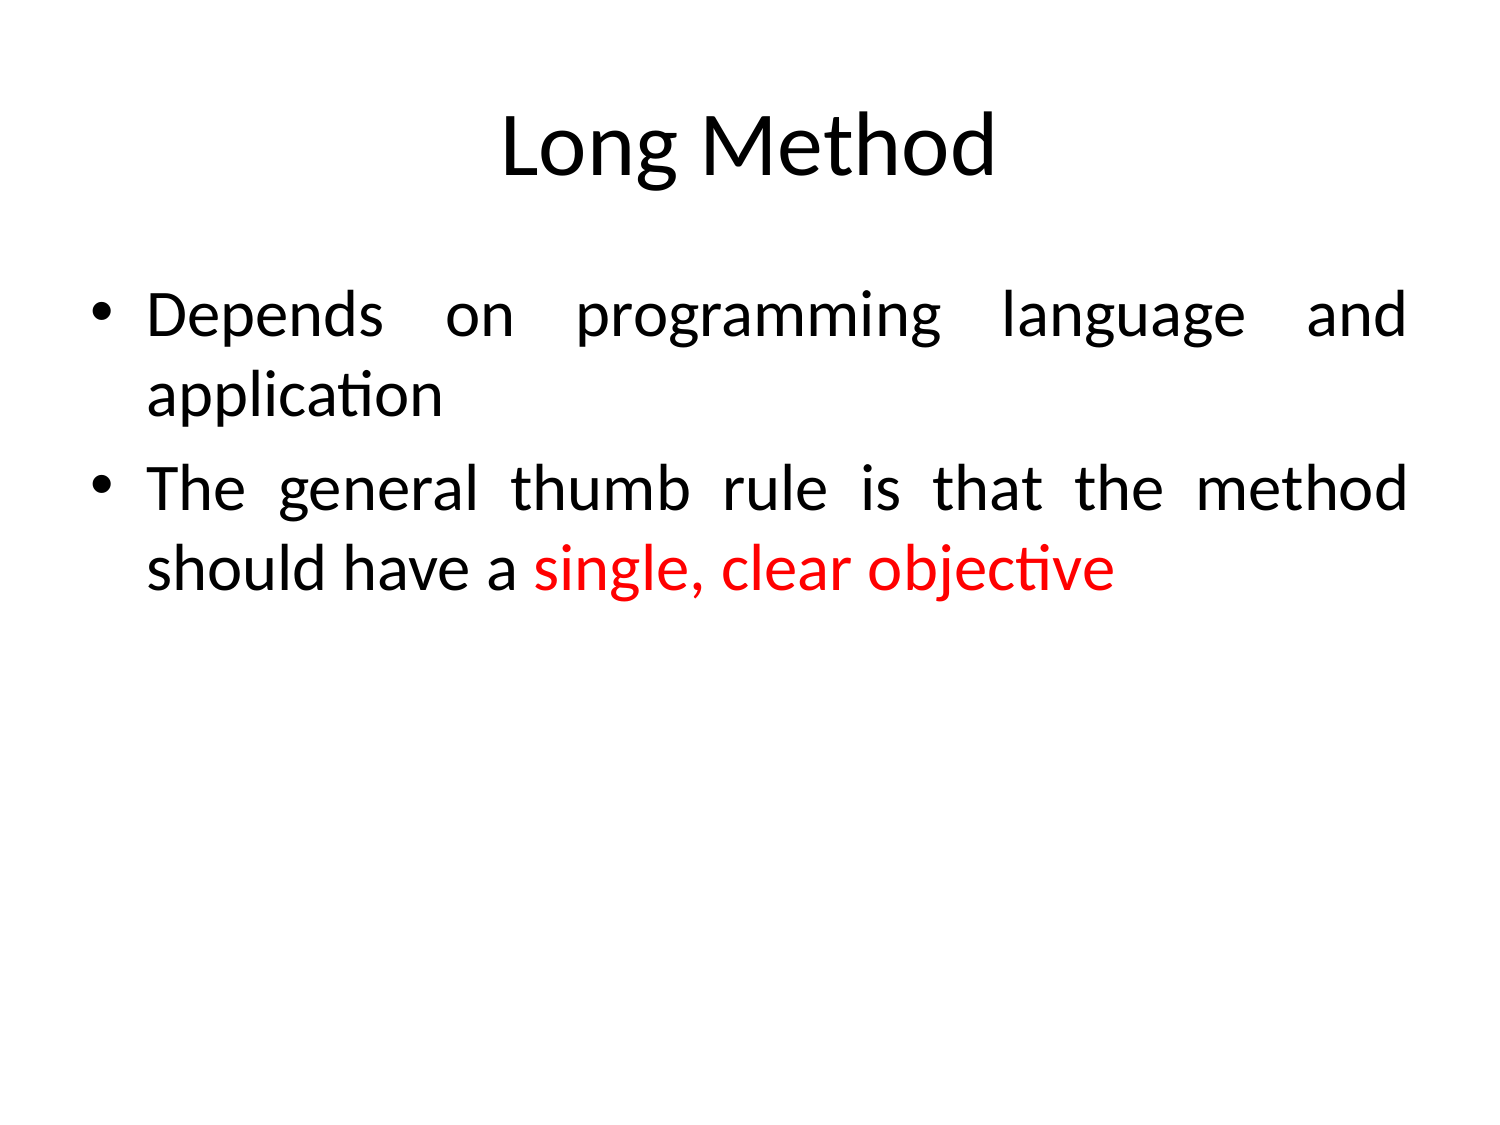

# Long Method
Depends on programming language and application
The general thumb rule is that the method should have a single, clear objective